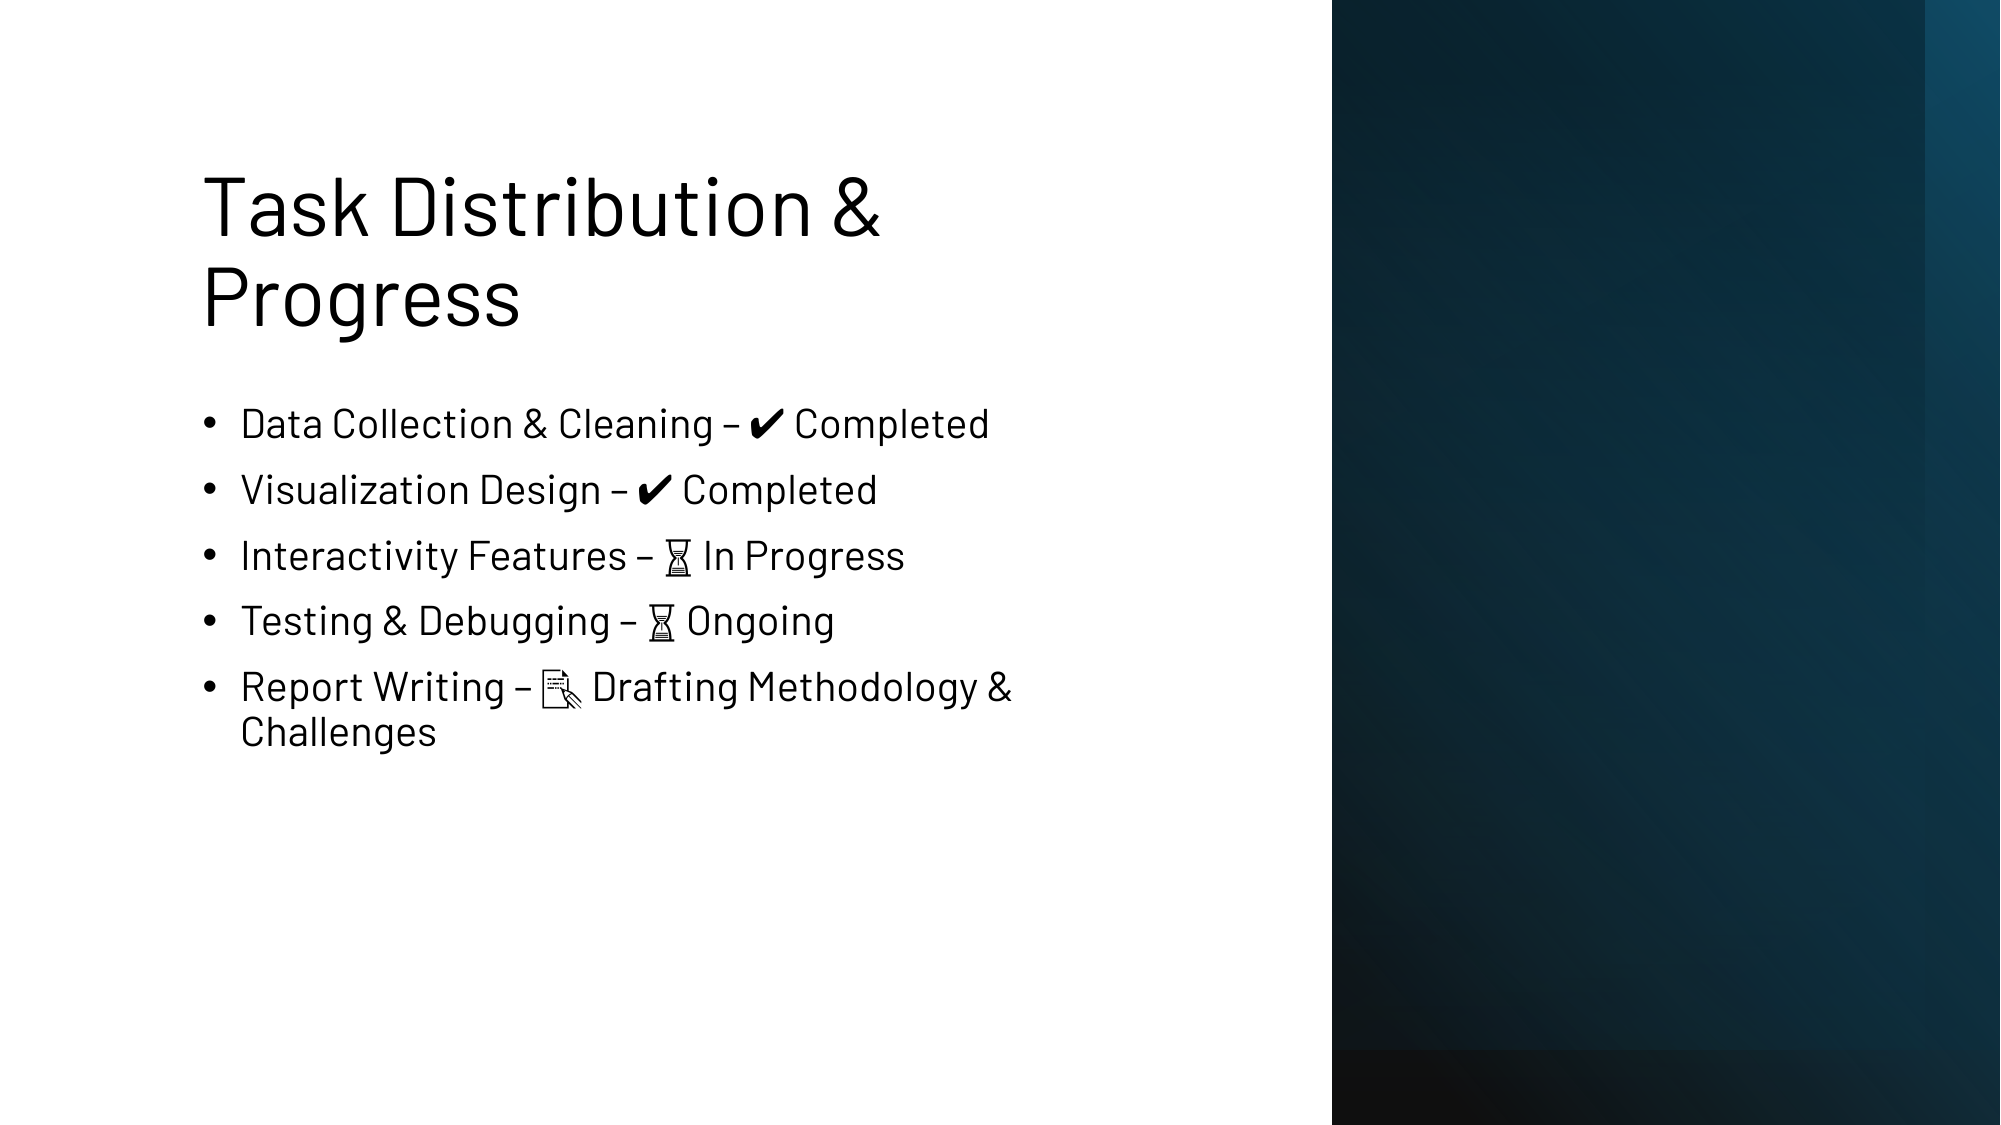

# Task Distribution & Progress
Data Collection & Cleaning – ✔ Completed
Visualization Design – ✔ Completed
Interactivity Features – ⏳ In Progress
Testing & Debugging – ⏳ Ongoing
Report Writing – 📝 Drafting Methodology & Challenges